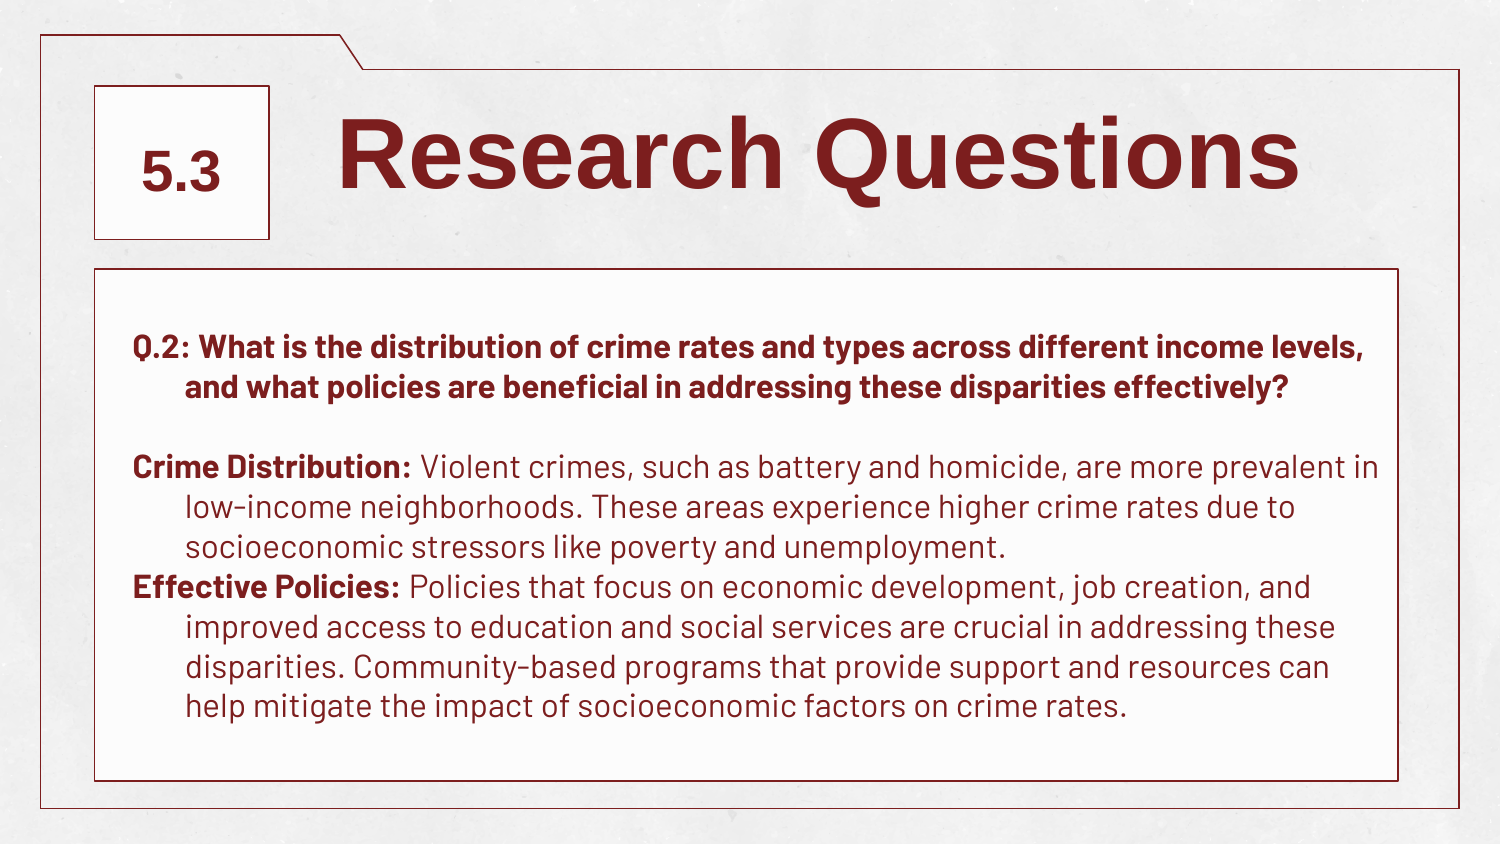

5.3
# Research Questions
Q.2: What is the distribution of crime rates and types across different income levels, and what policies are beneficial in addressing these disparities effectively?

Crime Distribution: Violent crimes, such as battery and homicide, are more prevalent in low-income neighborhoods. These areas experience higher crime rates due to socioeconomic stressors like poverty and unemployment.
Effective Policies: Policies that focus on economic development, job creation, and improved access to education and social services are crucial in addressing these disparities. Community-based programs that provide support and resources can help mitigate the impact of socioeconomic factors on crime rates.